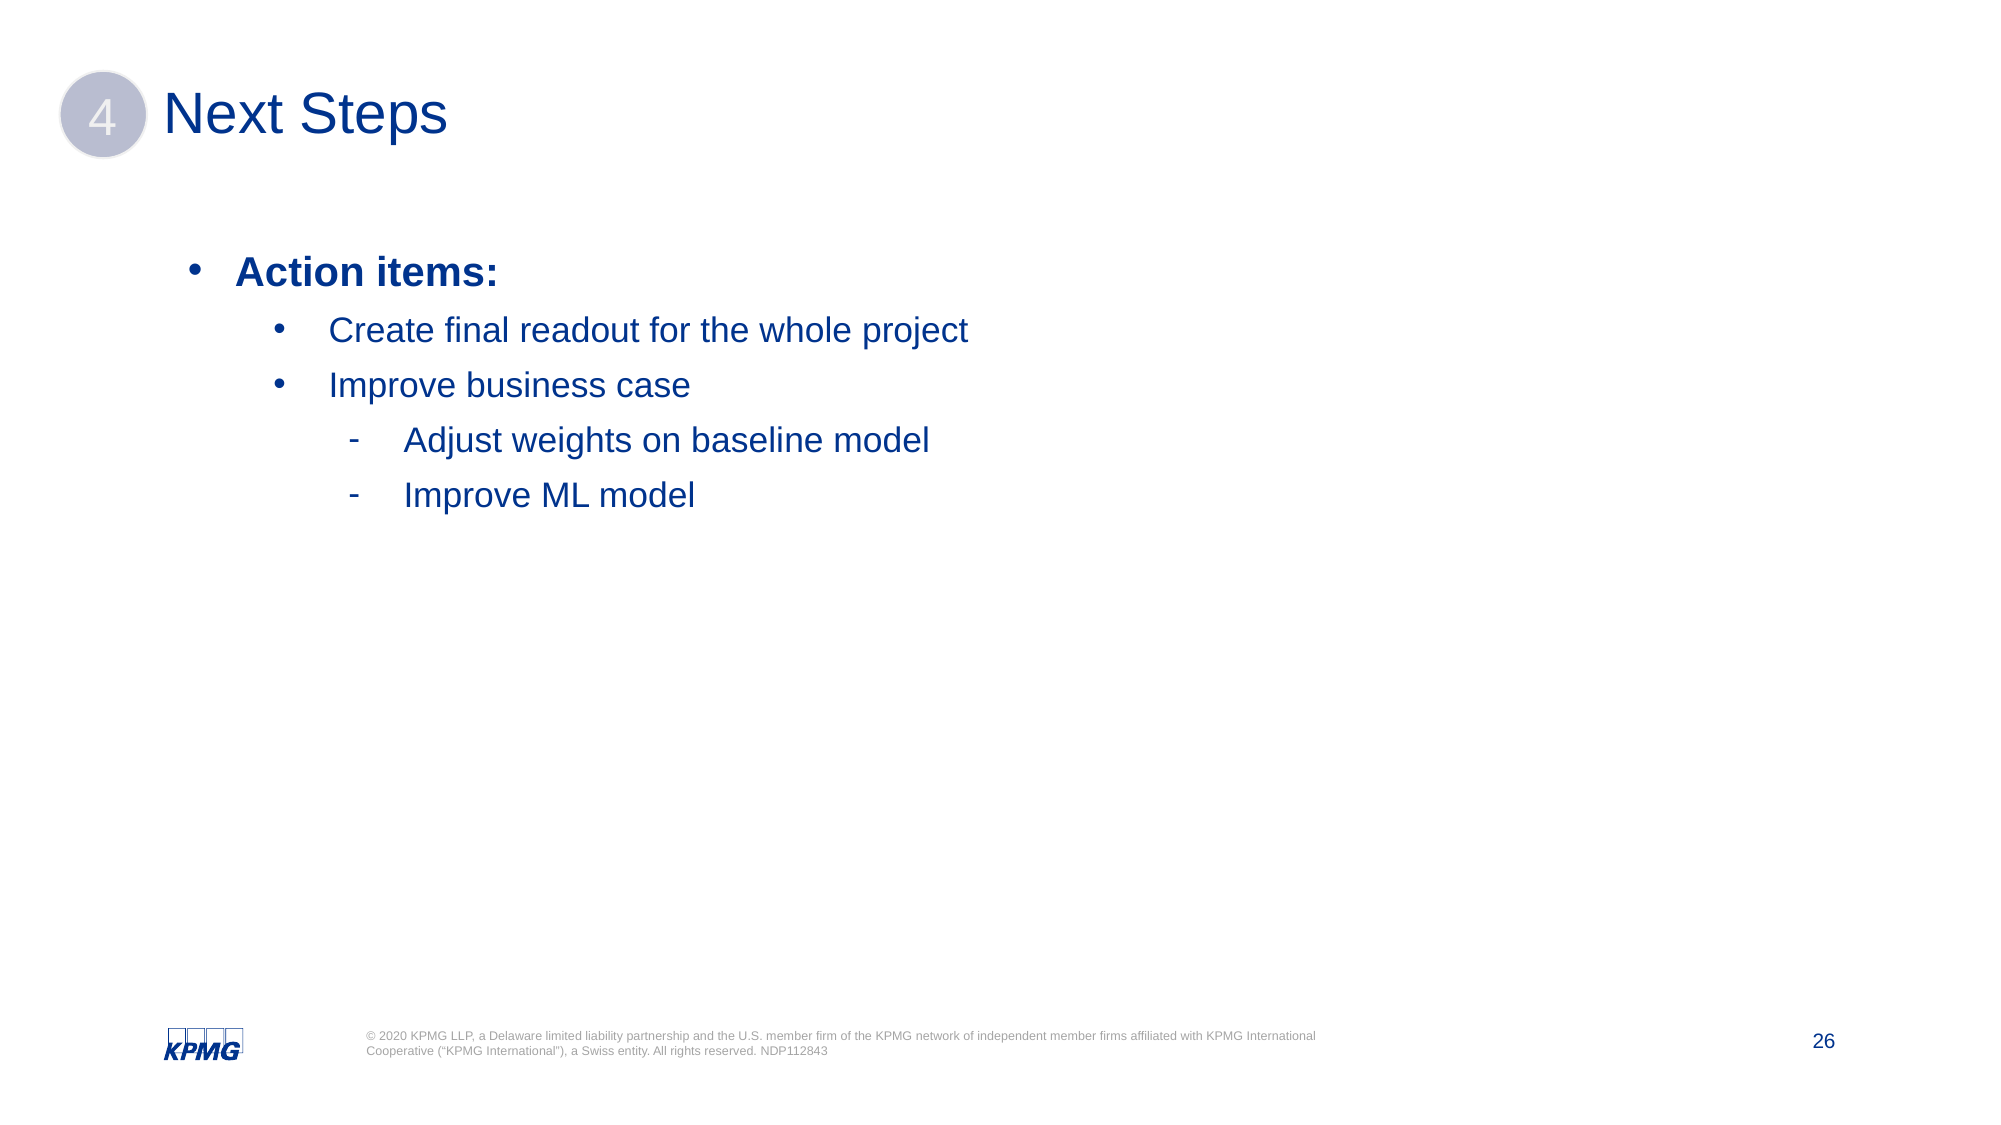

# Next Steps
4

Action items:
Create final readout for the whole project
Improve business case
Adjust weights on baseline model
Improve ML model